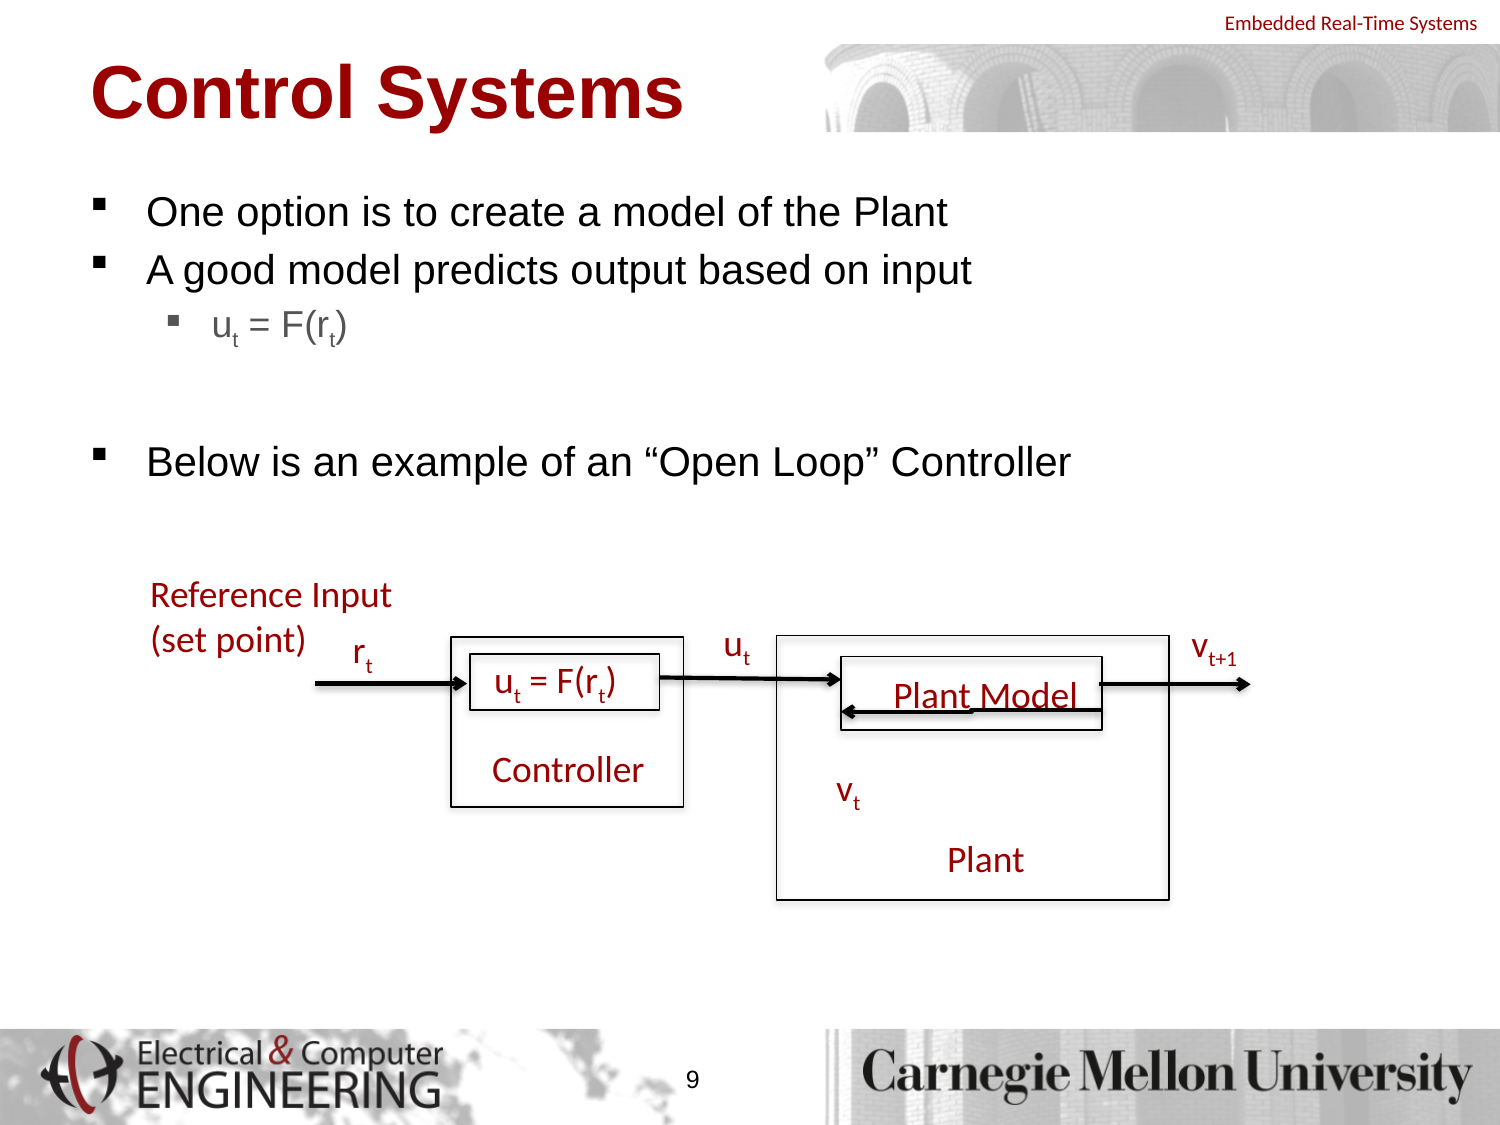

# Control Systems
One option is to create a model of the Plant
A good model predicts output based on input
ut = F(rt)

Below is an example of an “Open Loop” Controller
Reference Input (set point)
ut
vt+1
rt

ut = F(rt)

Plant Model
Controller
vt
Plant
9